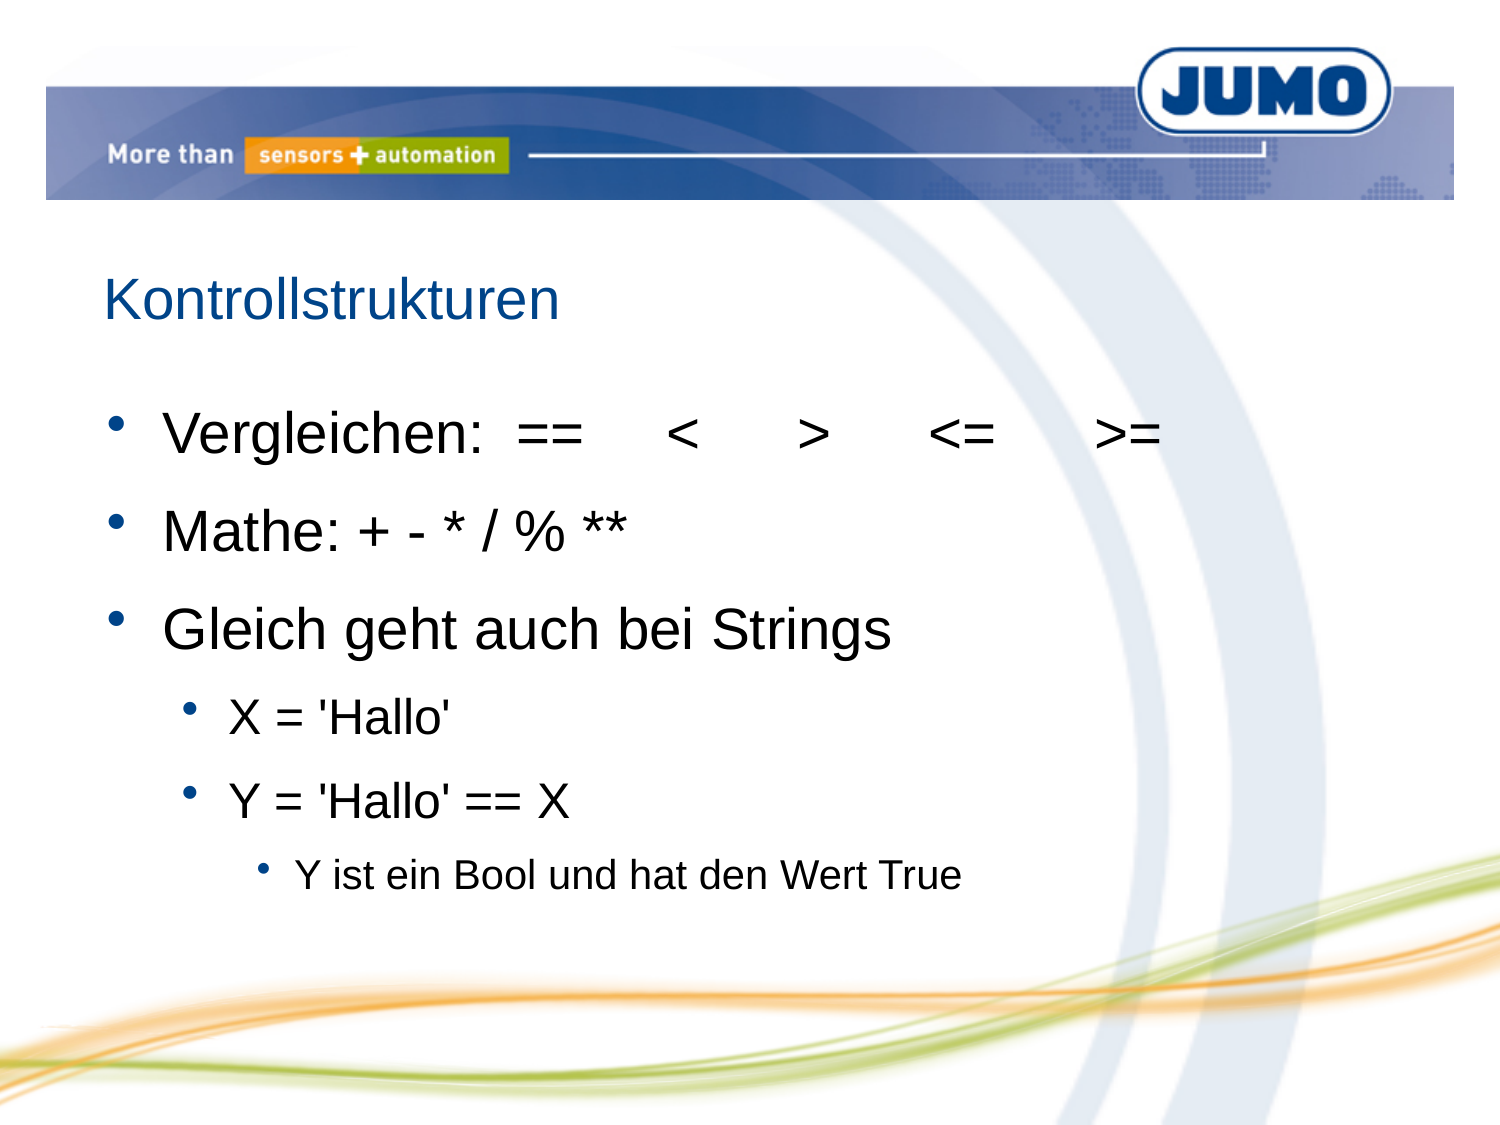

# Kontrollstrukturen
Vergleichen:  ==     <      >      <=      >=
Mathe: + - * / % **
Gleich geht auch bei Strings
X = 'Hallo'
Y = 'Hallo' == X
Y ist ein Bool und hat den Wert True